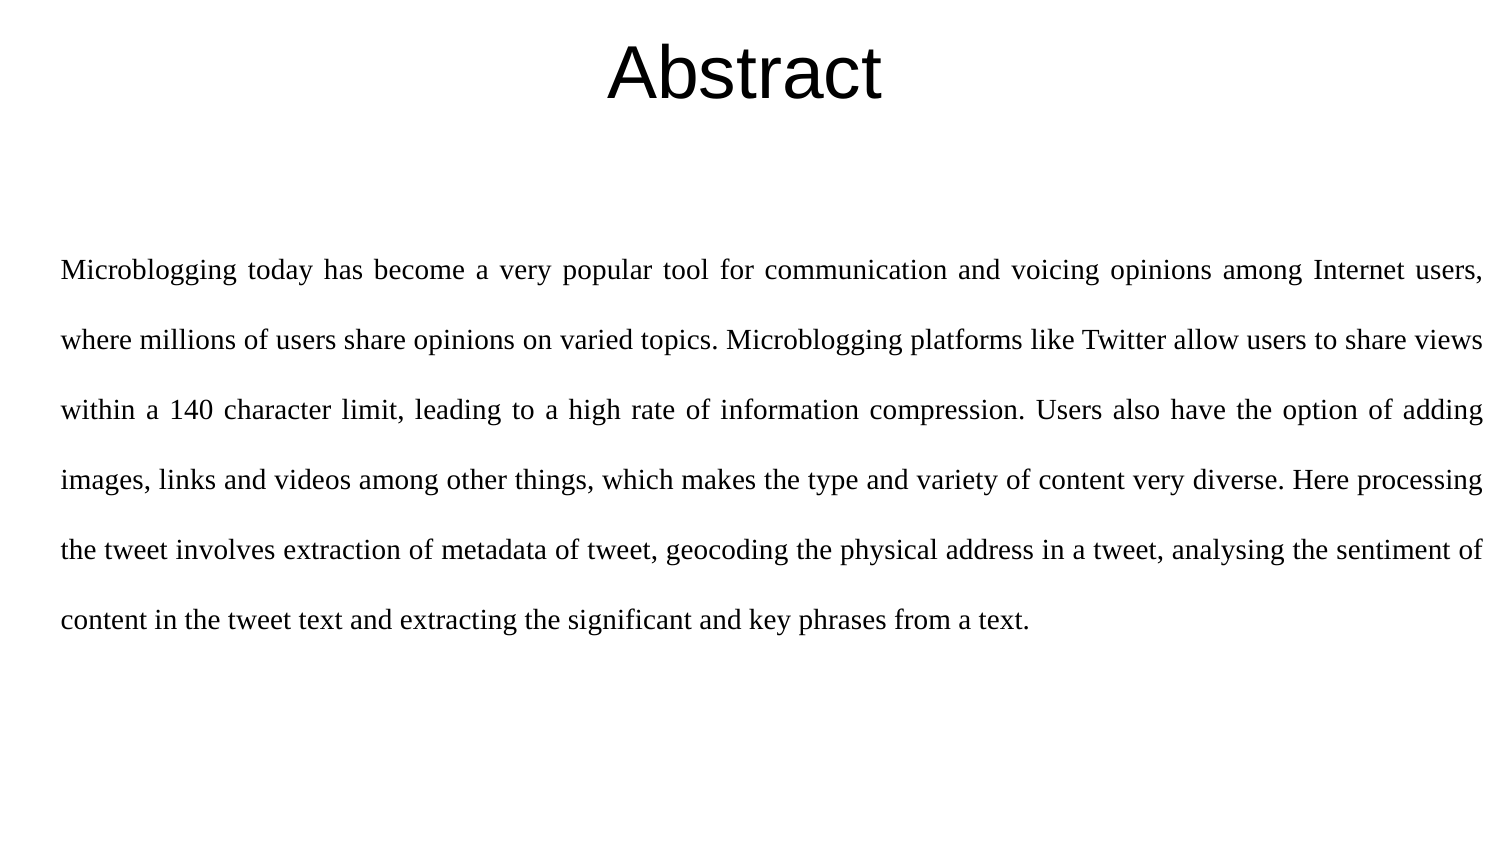

# Abstract
Microblogging today has become a very popular tool for communication and voicing opinions among Internet users, where millions of users share opinions on varied topics. Microblogging platforms like Twitter allow users to share views within a 140 character limit, leading to a high rate of information compression. Users also have the option of adding images, links and videos among other things, which makes the type and variety of content very diverse. Here processing the tweet involves extraction of metadata of tweet, geocoding the physical address in a tweet, analysing the sentiment of content in the tweet text and extracting the significant and key phrases from a text.